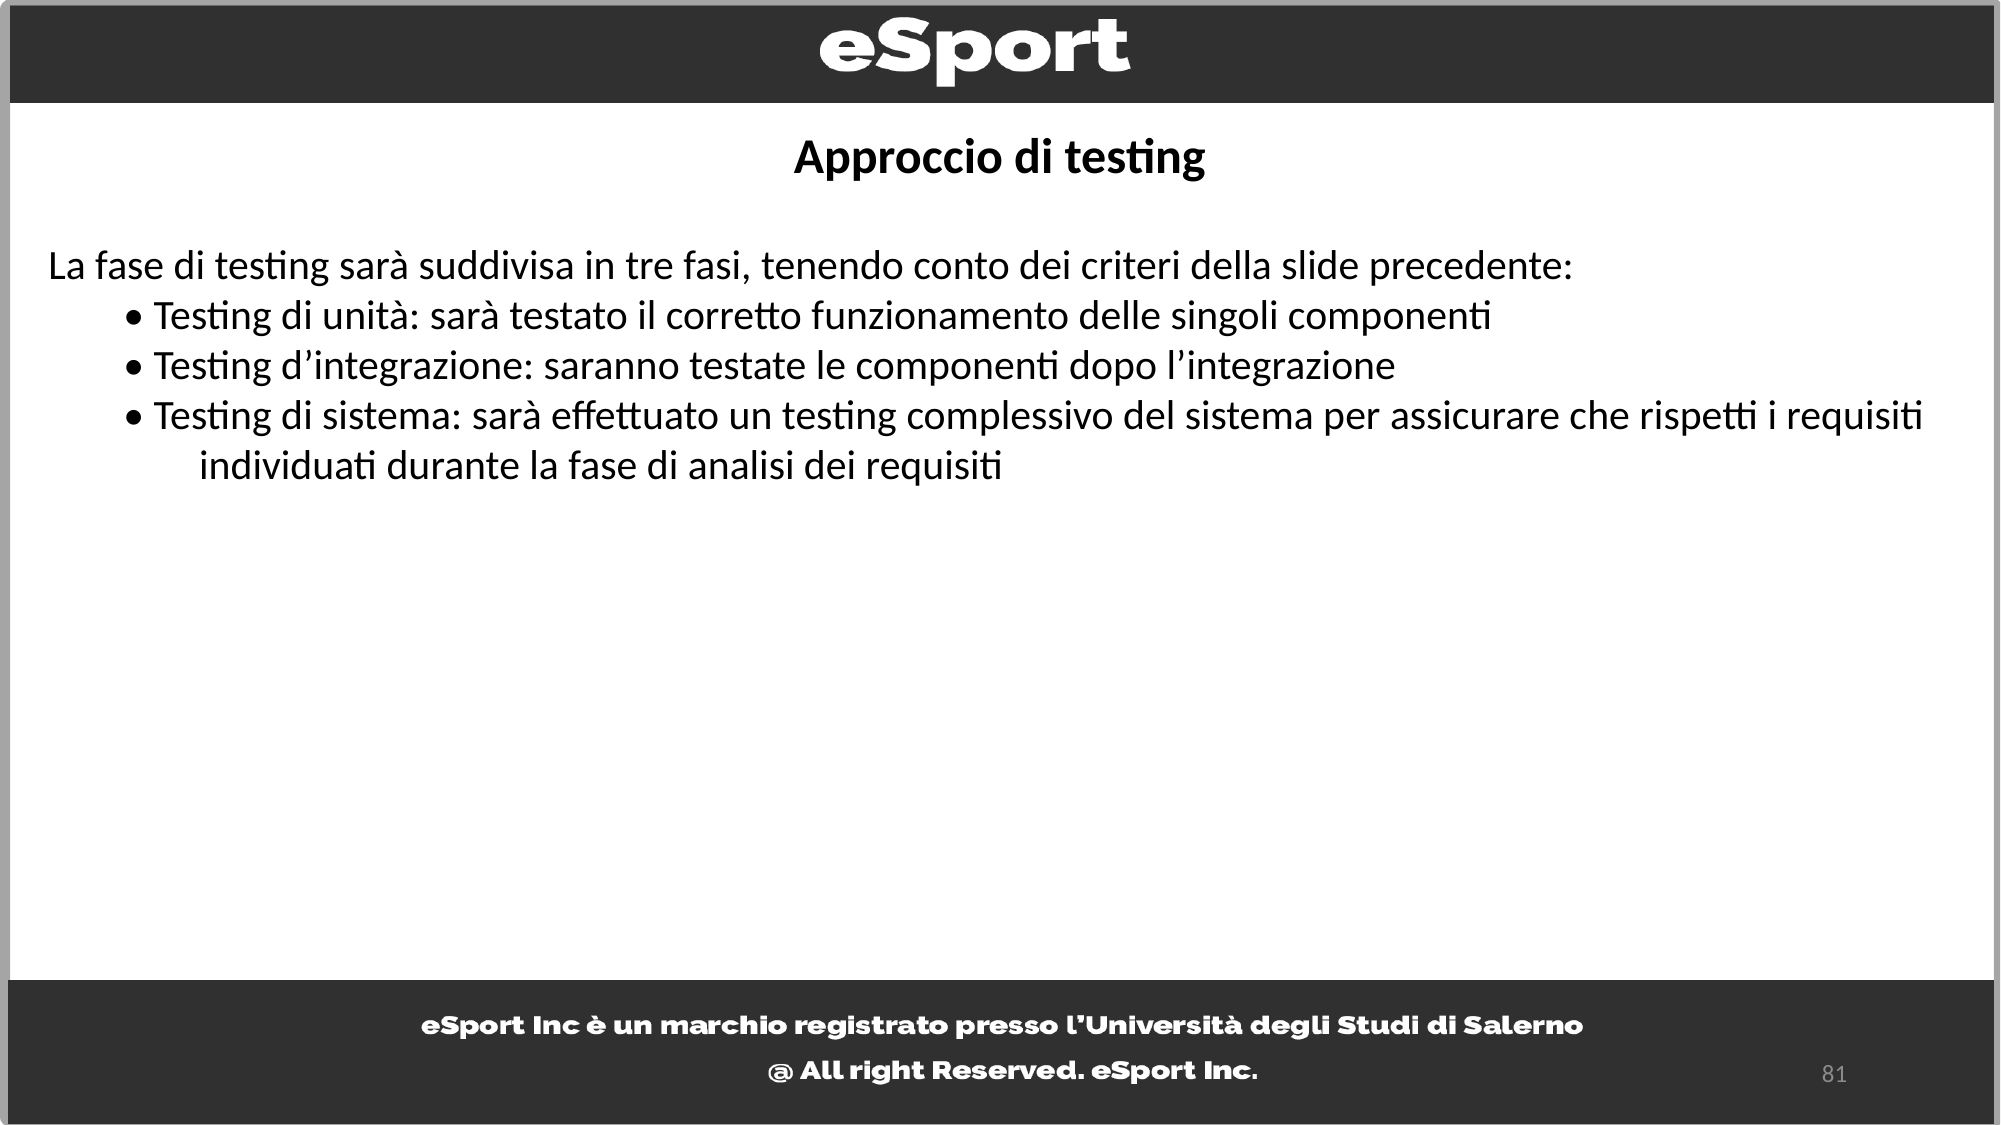

Approccio di testing
La fase di testing sarà suddivisa in tre fasi, tenendo conto dei criteri della slide precedente:
• Testing di unità: sarà testato il corretto funzionamento delle singoli componenti
• Testing d’integrazione: saranno testate le componenti dopo l’integrazione
• Testing di sistema: sarà effettuato un testing complessivo del sistema per assicurare che rispetti i requisiti           individuati durante la fase di analisi dei requisiti
81